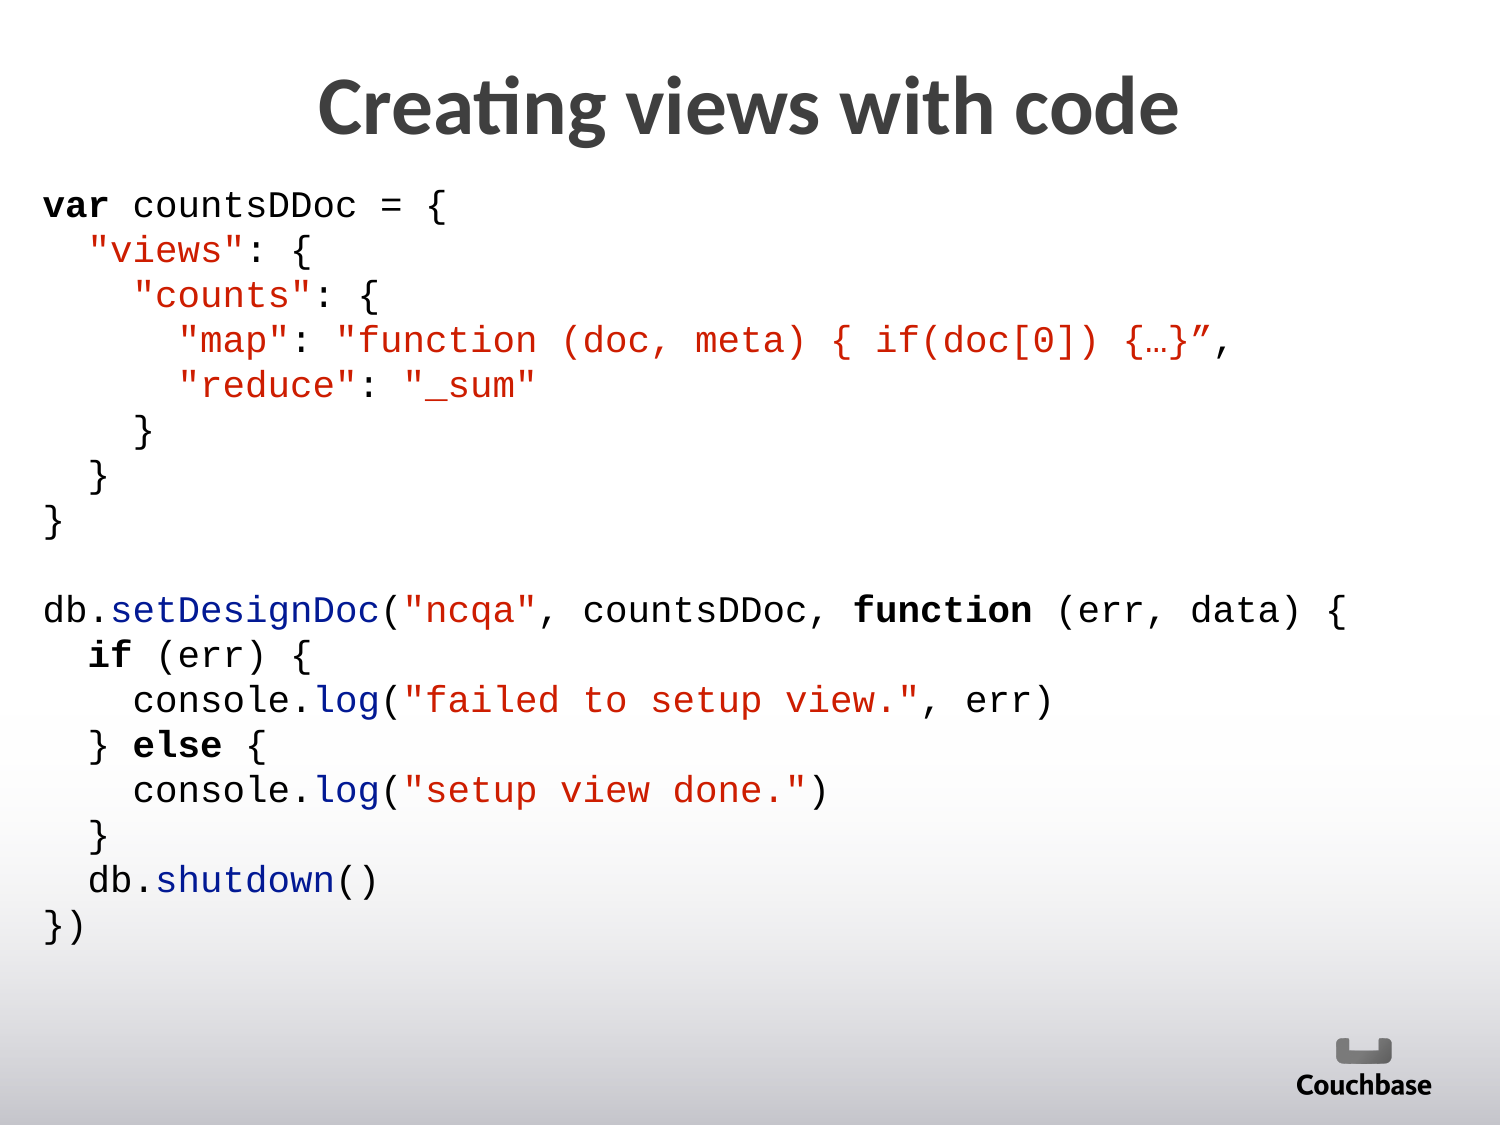

# Creating views with code
var countsDDoc = {
  "views": {
    "counts": {
      "map": "function (doc, meta) { if(doc[0]) {…}”,
      "reduce": "_sum"
    }
  }
}

db.setDesignDoc("ncqa", countsDDoc, function (err, data) {
  if (err) {
    console.log("failed to setup view.", err)
  } else {
    console.log("setup view done.")
  }
  db.shutdown()
})